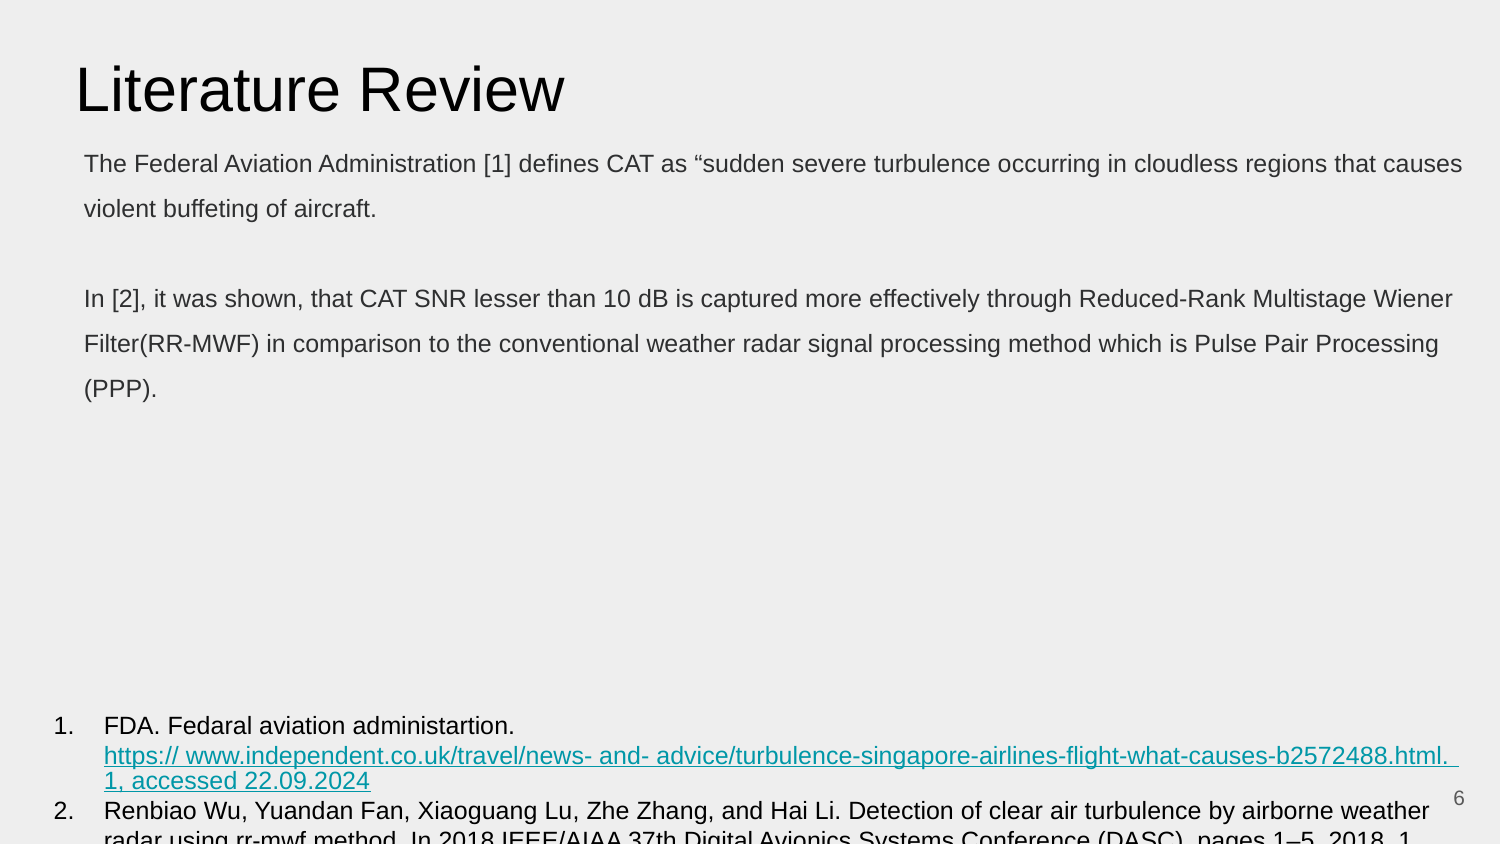

# Literature Review

The Federal Aviation Administration [1] defines CAT as “sudden severe turbulence occurring in cloudless regions that causes violent buffeting of aircraft.

In [2], it was shown, that CAT SNR lesser than 10 dB is captured more effectively through Reduced-Rank Multistage Wiener Filter(RR-MWF) in comparison to the conventional weather radar signal processing method which is Pulse Pair Processing (PPP).

FDA. Fedaral aviation administartion. https:// www.independent.co.uk/travel/news- and- advice/turbulence-singapore-airlines-flight-what-causes-b2572488.html. 1, accessed 22.09.2024
Renbiao Wu, Yuandan Fan, Xiaoguang Lu, Zhe Zhang, and Hai Li. Detection of clear air turbulence by airborne weather radar using rr-mwf method. In 2018 IEEE/AIAA 37th Digital Avionics Systems Conference (DASC), pages 1–5, 2018. 1
6